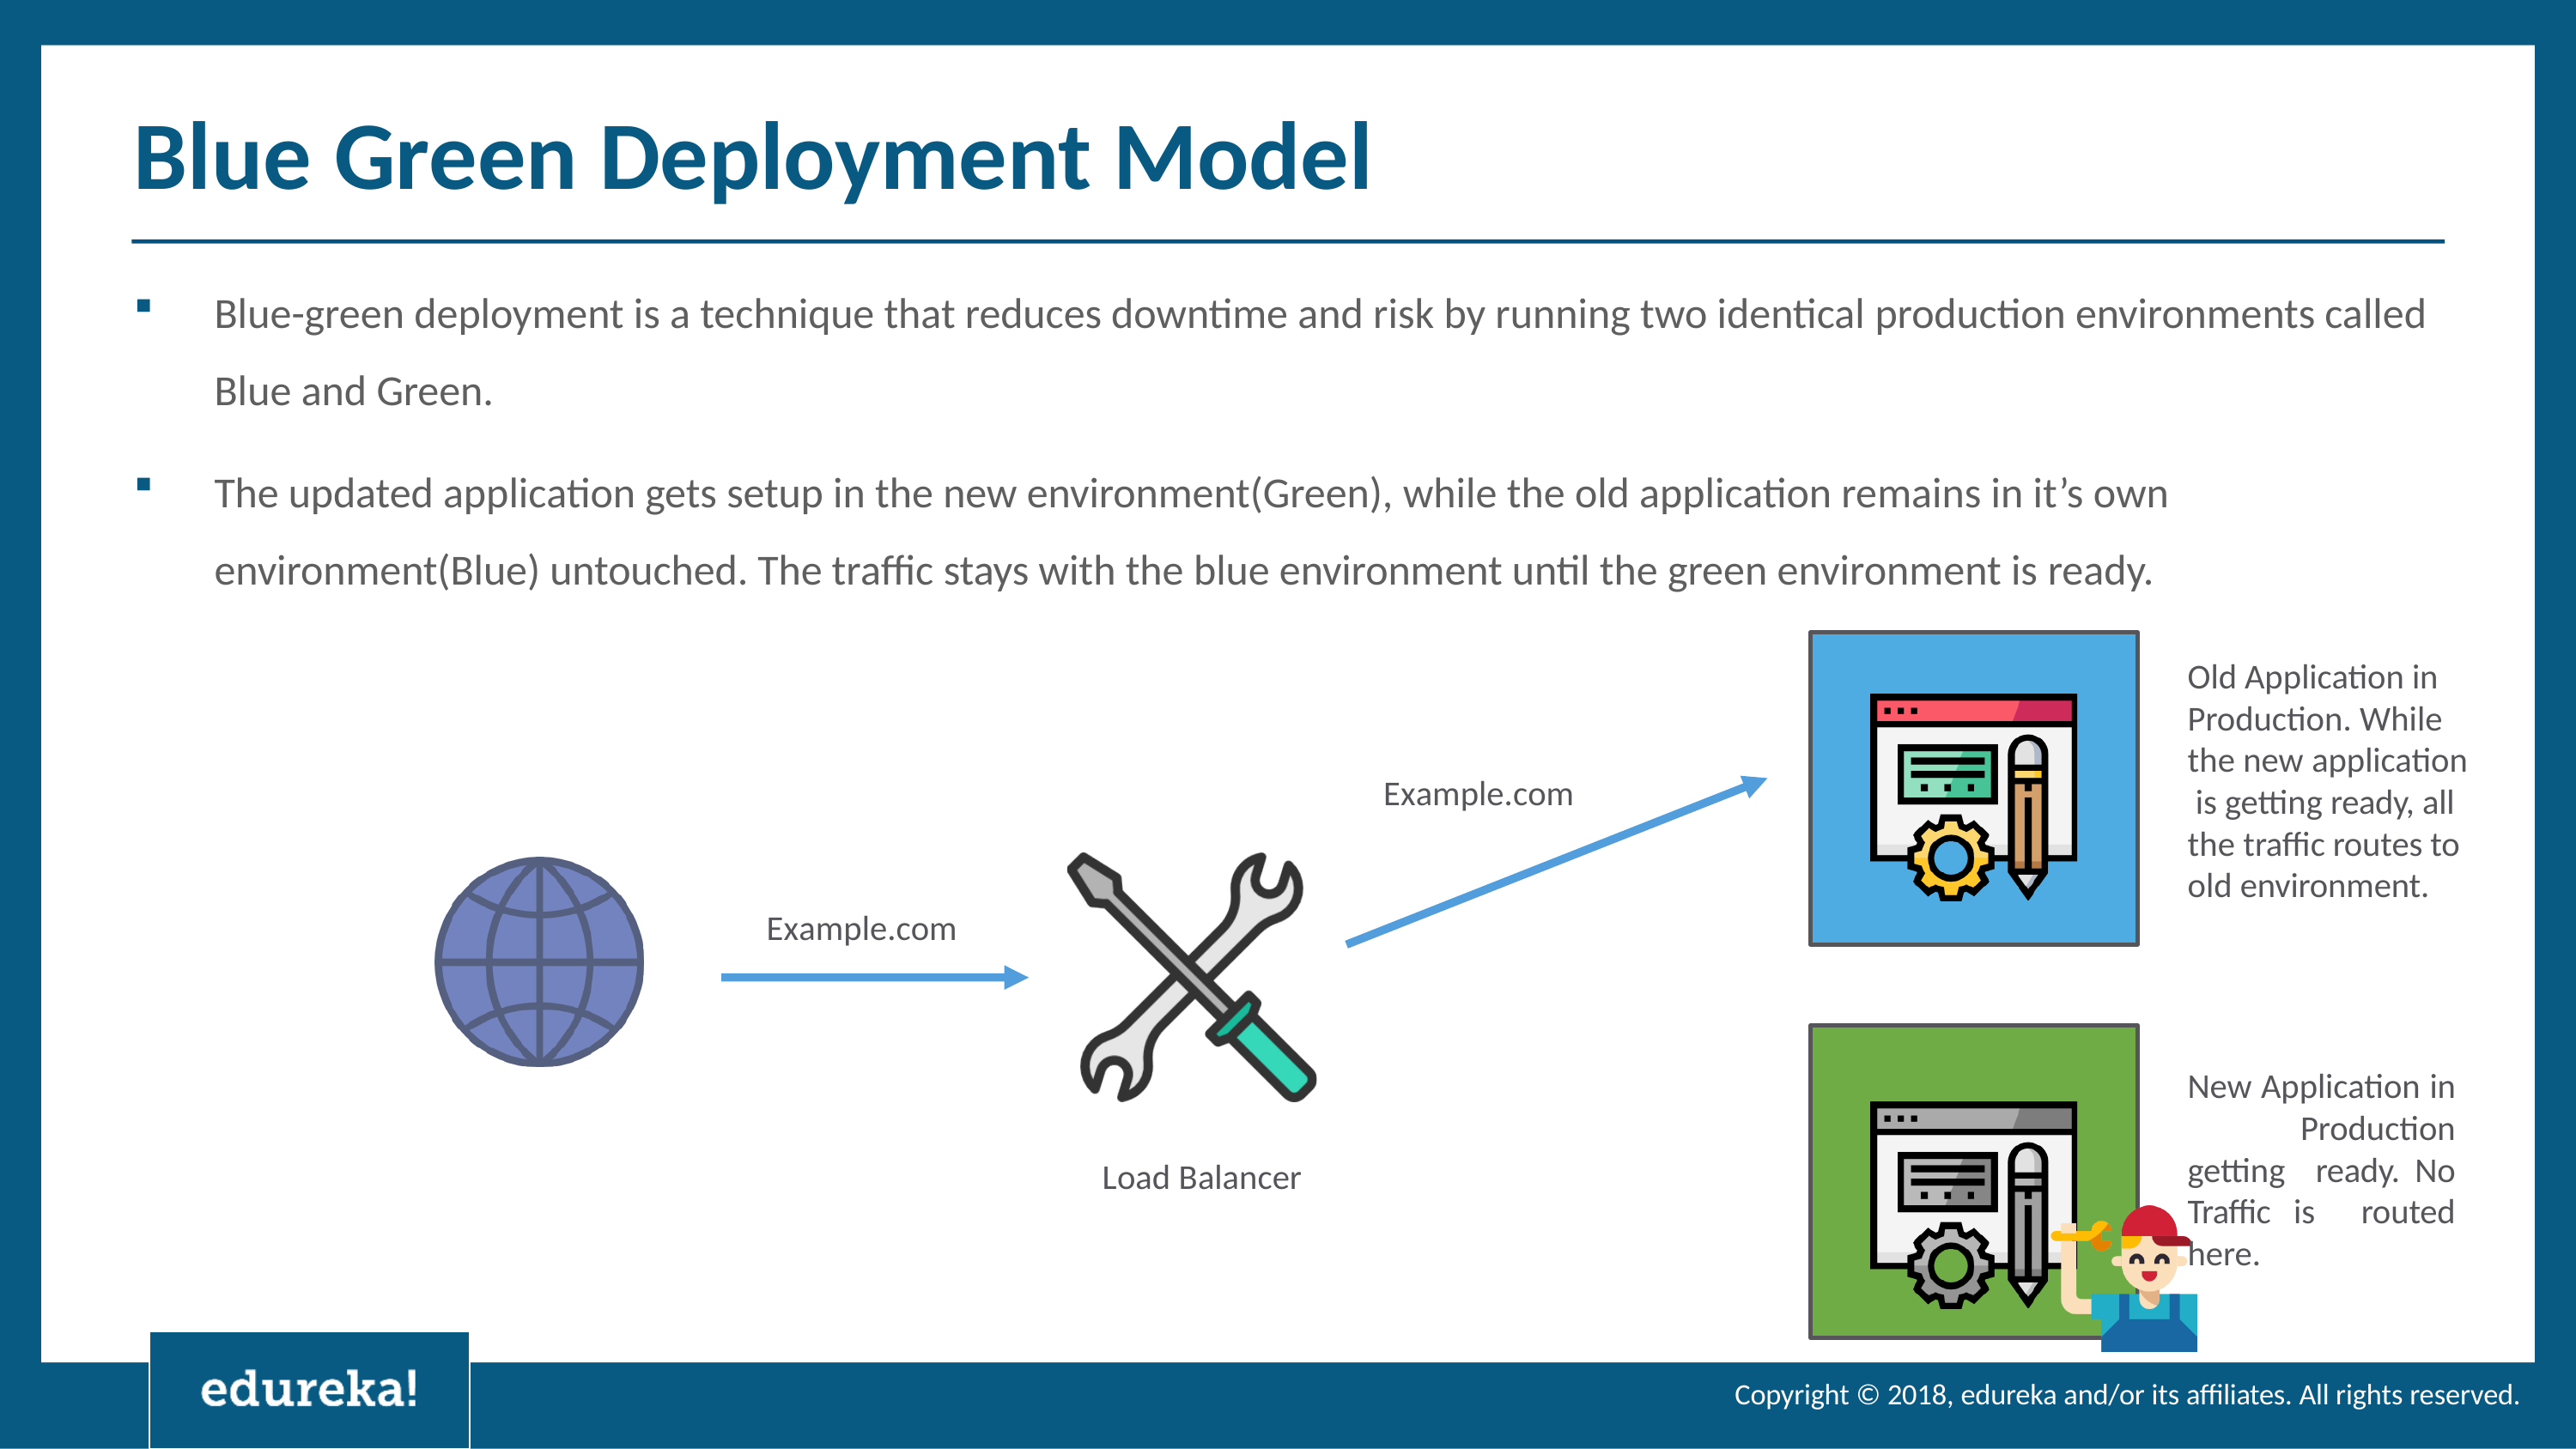

# Blue Green Deployment Model
Blue-green deployment is a technique that reduces downtime and risk by running two identical production environments called  Blue and Green.

The updated application gets setup in the new environment(Green), while the old application remains in it’s own
environment(Blue) untouched. The traffic stays with the blue environment until the green environment is ready.
Old Application in  Production. While  the new application  is getting ready, all  the traffic routes to  old environment.

Example.com
Example.com
New Application in  Production getting  ready. No Traffic is  routed here.
Load Balancer
Copyright © 2018, edureka and/or its affiliates. All rights reserved.